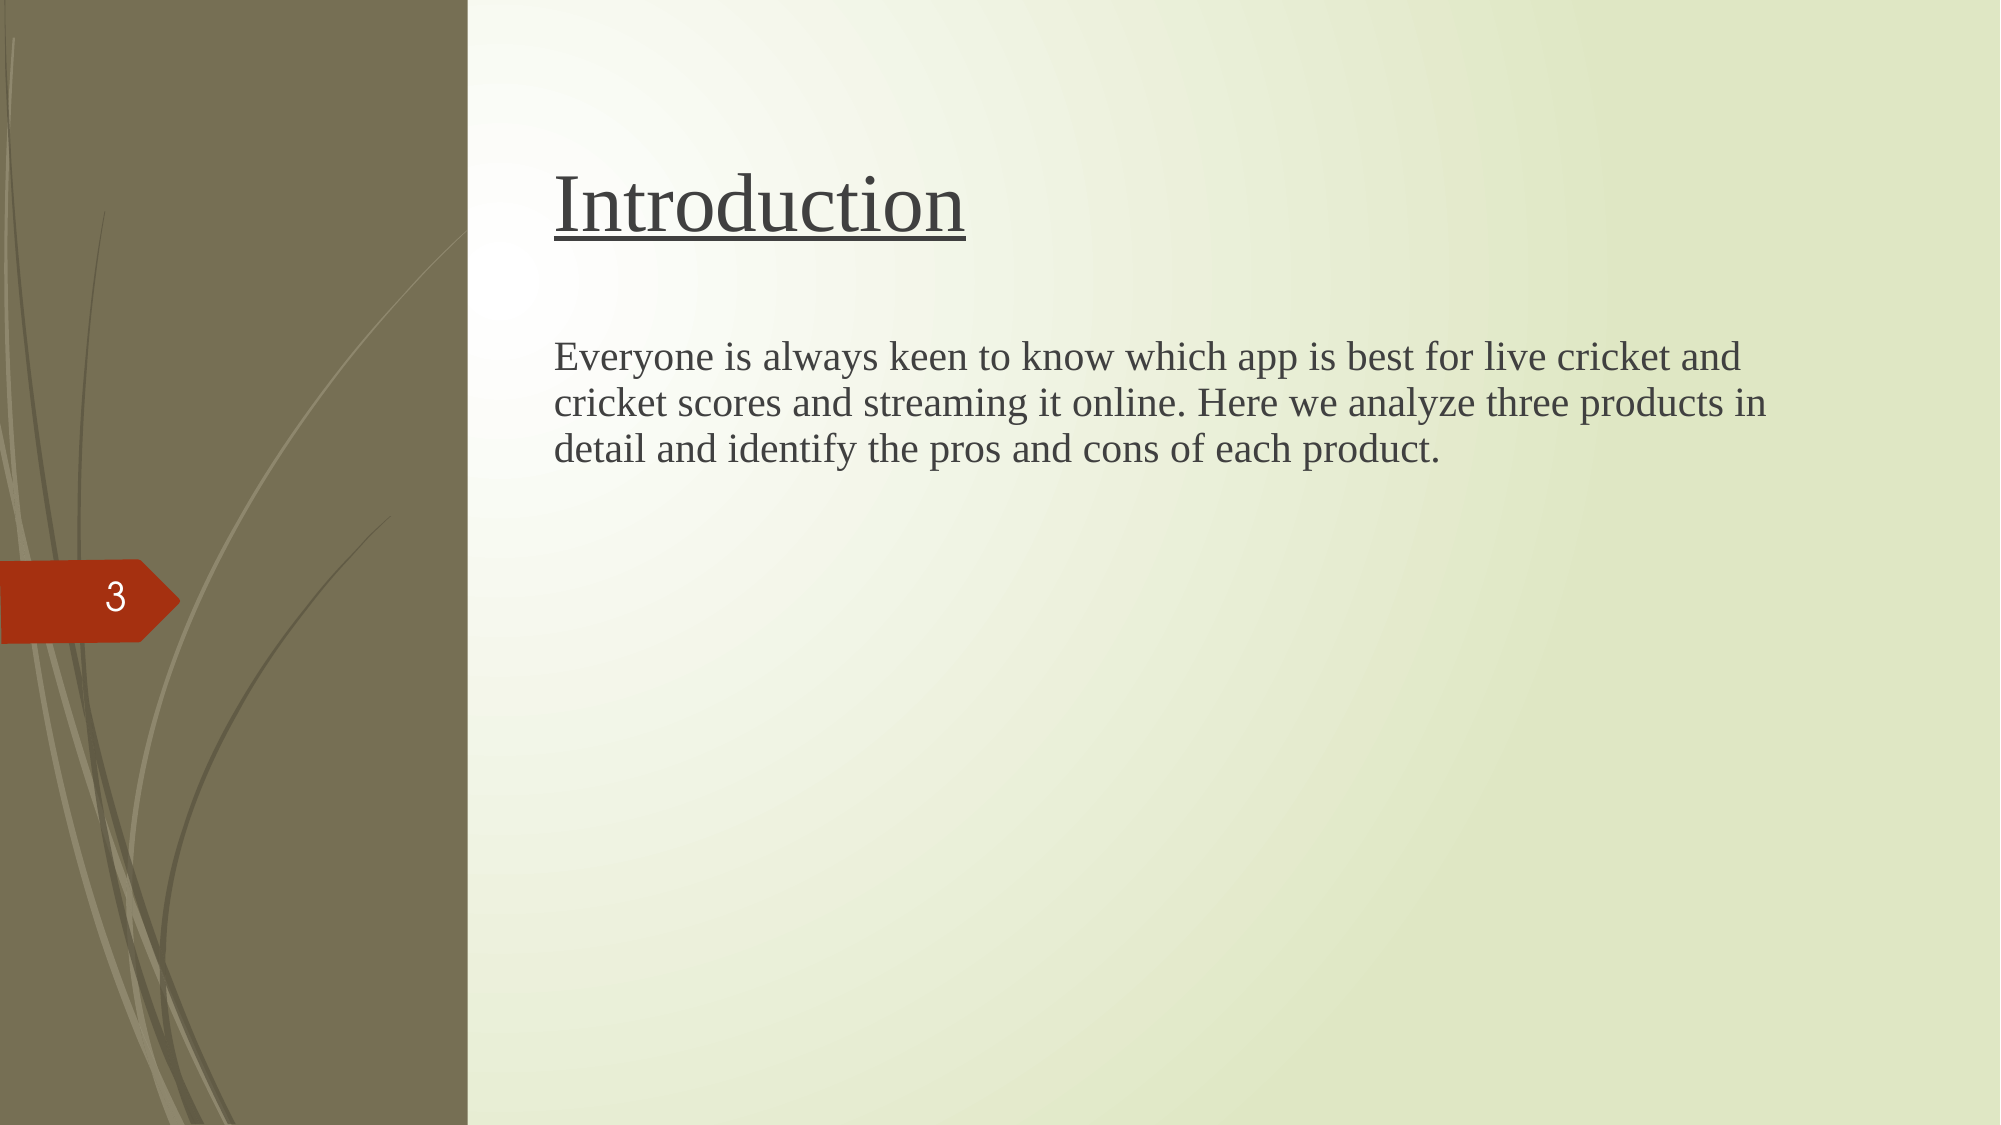

Introduction

Everyone is always keen to know which app is best for live cricket and cricket scores and streaming it online. Here we analyze three products in detail and identify the pros and cons of each product.

3